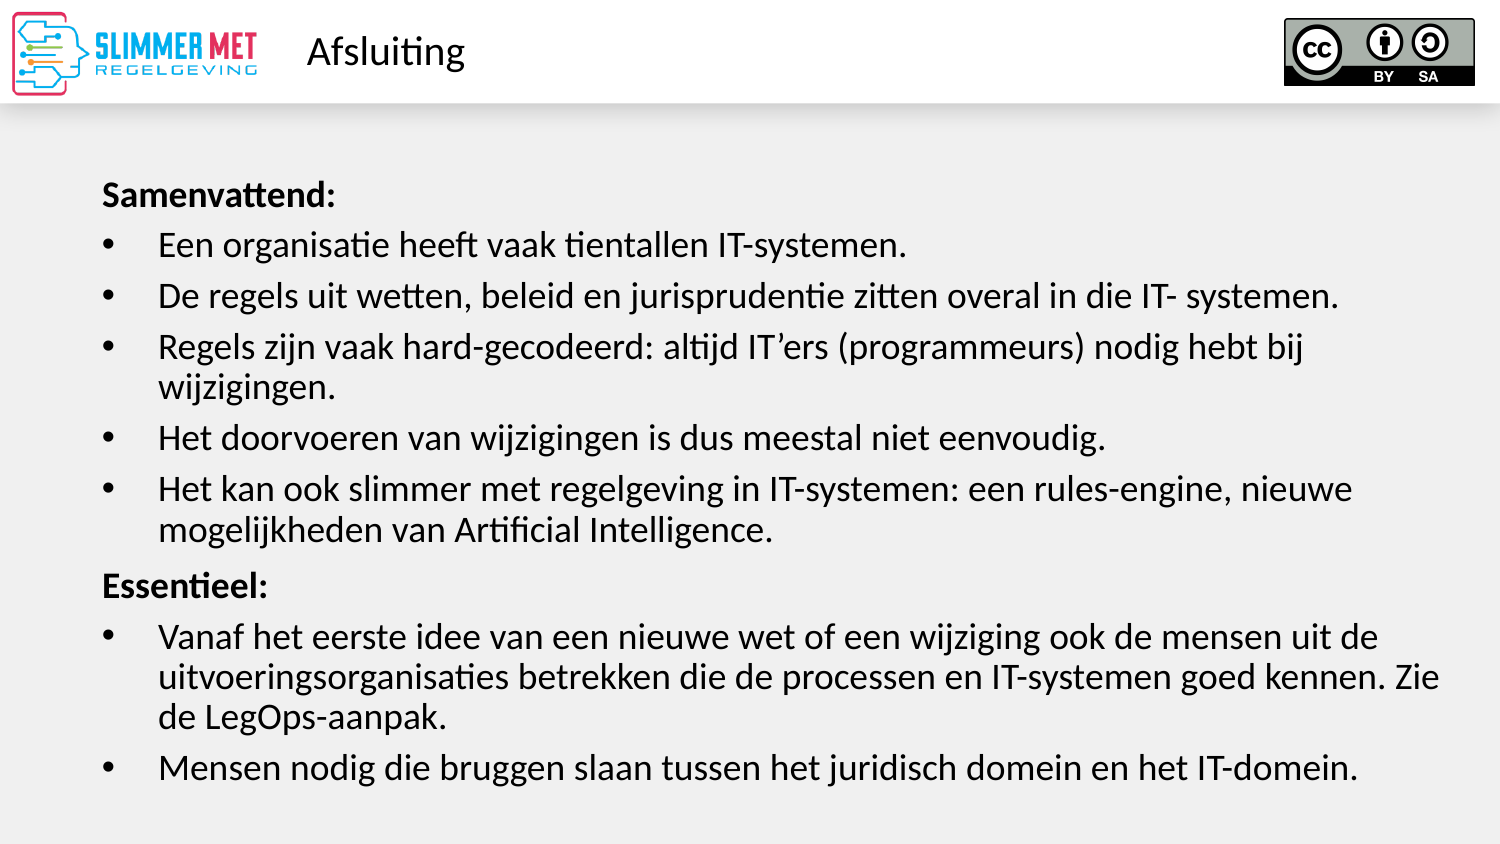

# Afsluiting
Samenvattend:
Een organisatie heeft vaak tientallen IT-systemen.
De regels uit wetten, beleid en jurisprudentie zitten overal in die IT- systemen.
Regels zijn vaak hard-gecodeerd: altijd IT’ers (programmeurs) nodig hebt bij wijzigingen.
Het doorvoeren van wijzigingen is dus meestal niet eenvoudig.
Het kan ook slimmer met regelgeving in IT-systemen: een rules-engine, nieuwe mogelijkheden van Artificial Intelligence.
Essentieel:
Vanaf het eerste idee van een nieuwe wet of een wijziging ook de mensen uit de uitvoeringsorganisaties betrekken die de processen en IT-systemen goed kennen. Zie de LegOps-aanpak.
Mensen nodig die bruggen slaan tussen het juridisch domein en het IT-domein.